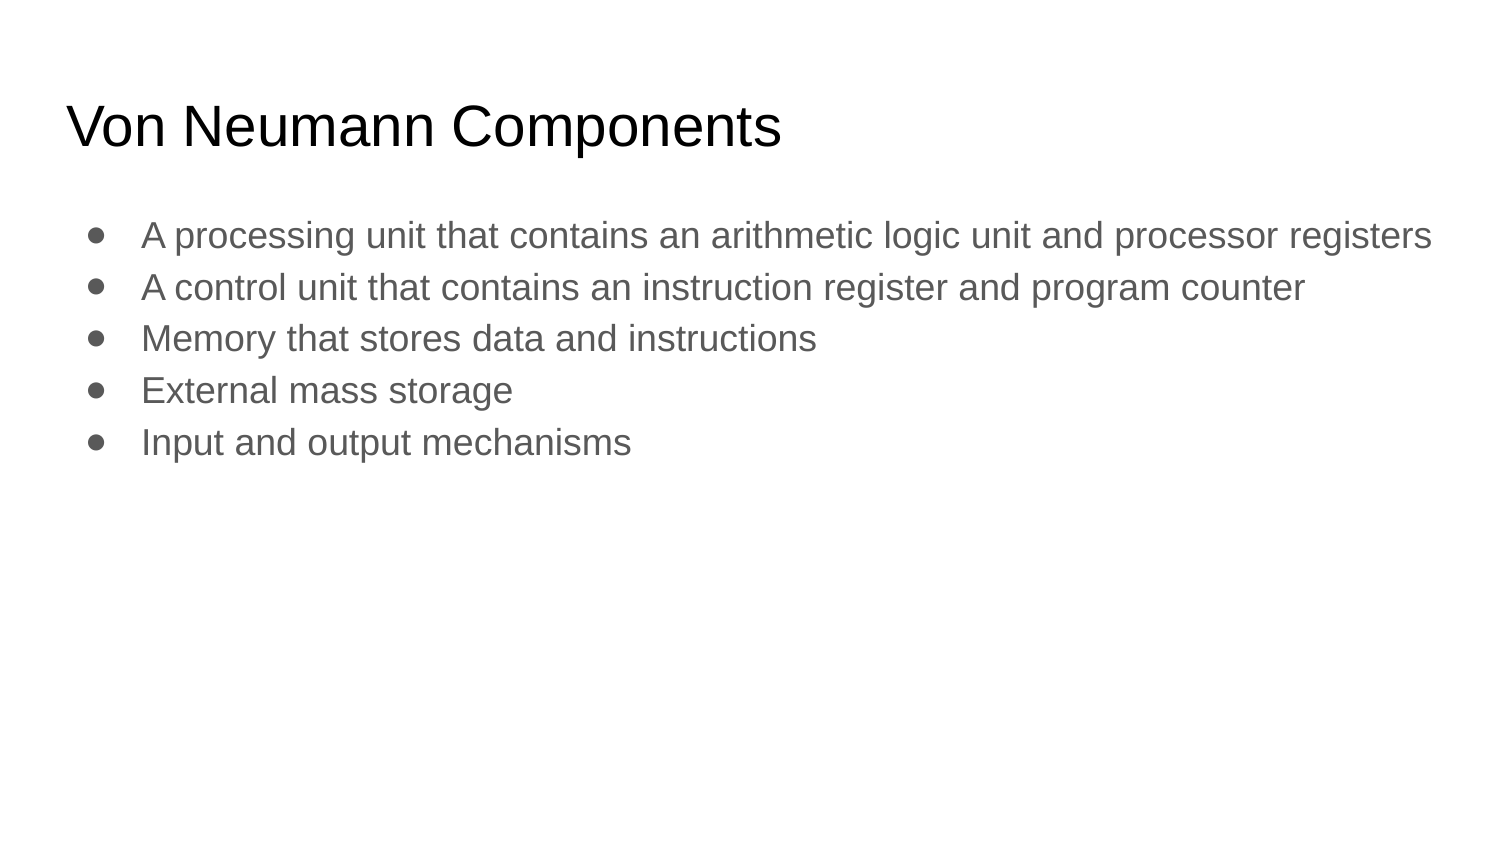

# Von Neumann Components
A processing unit that contains an arithmetic logic unit and processor registers
A control unit that contains an instruction register and program counter
Memory that stores data and instructions
External mass storage
Input and output mechanisms